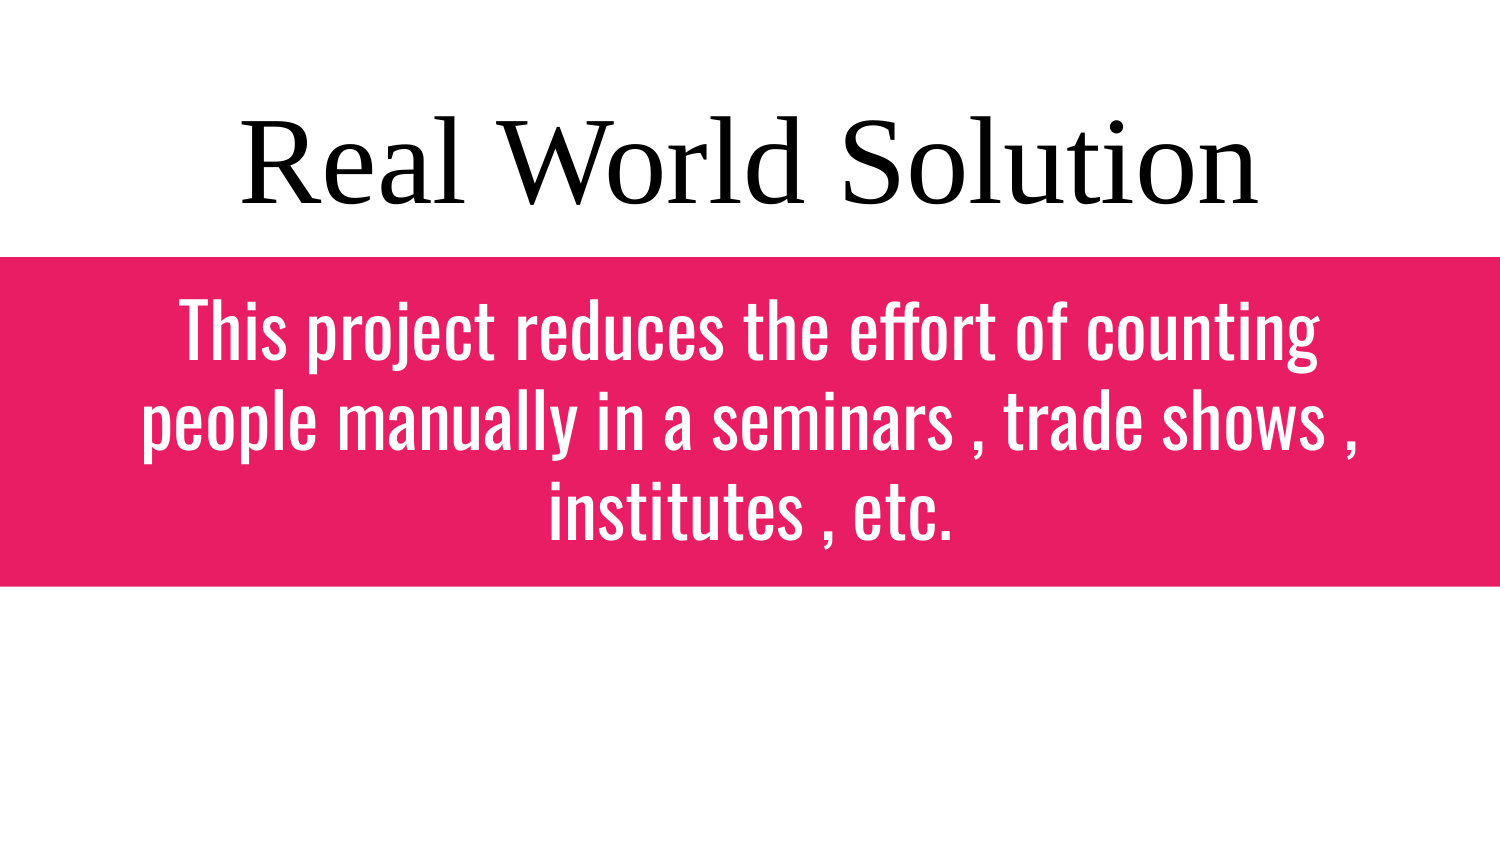

Real World Solution
# This project reduces the effort of counting people manually in a seminars , trade shows , institutes , etc.